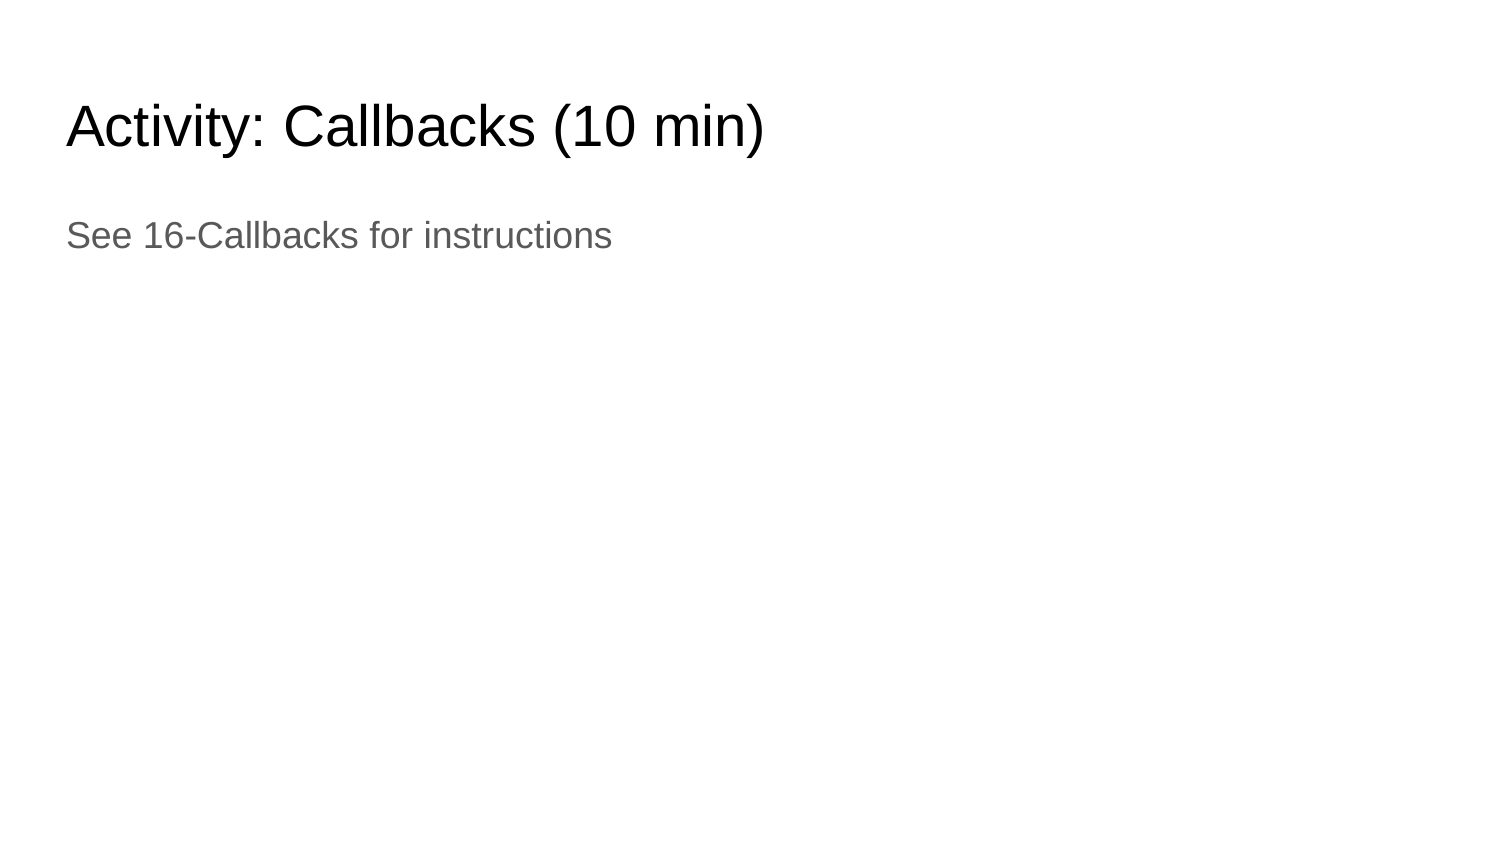

# Activity: Callbacks (10 min)
See 16-Callbacks for instructions